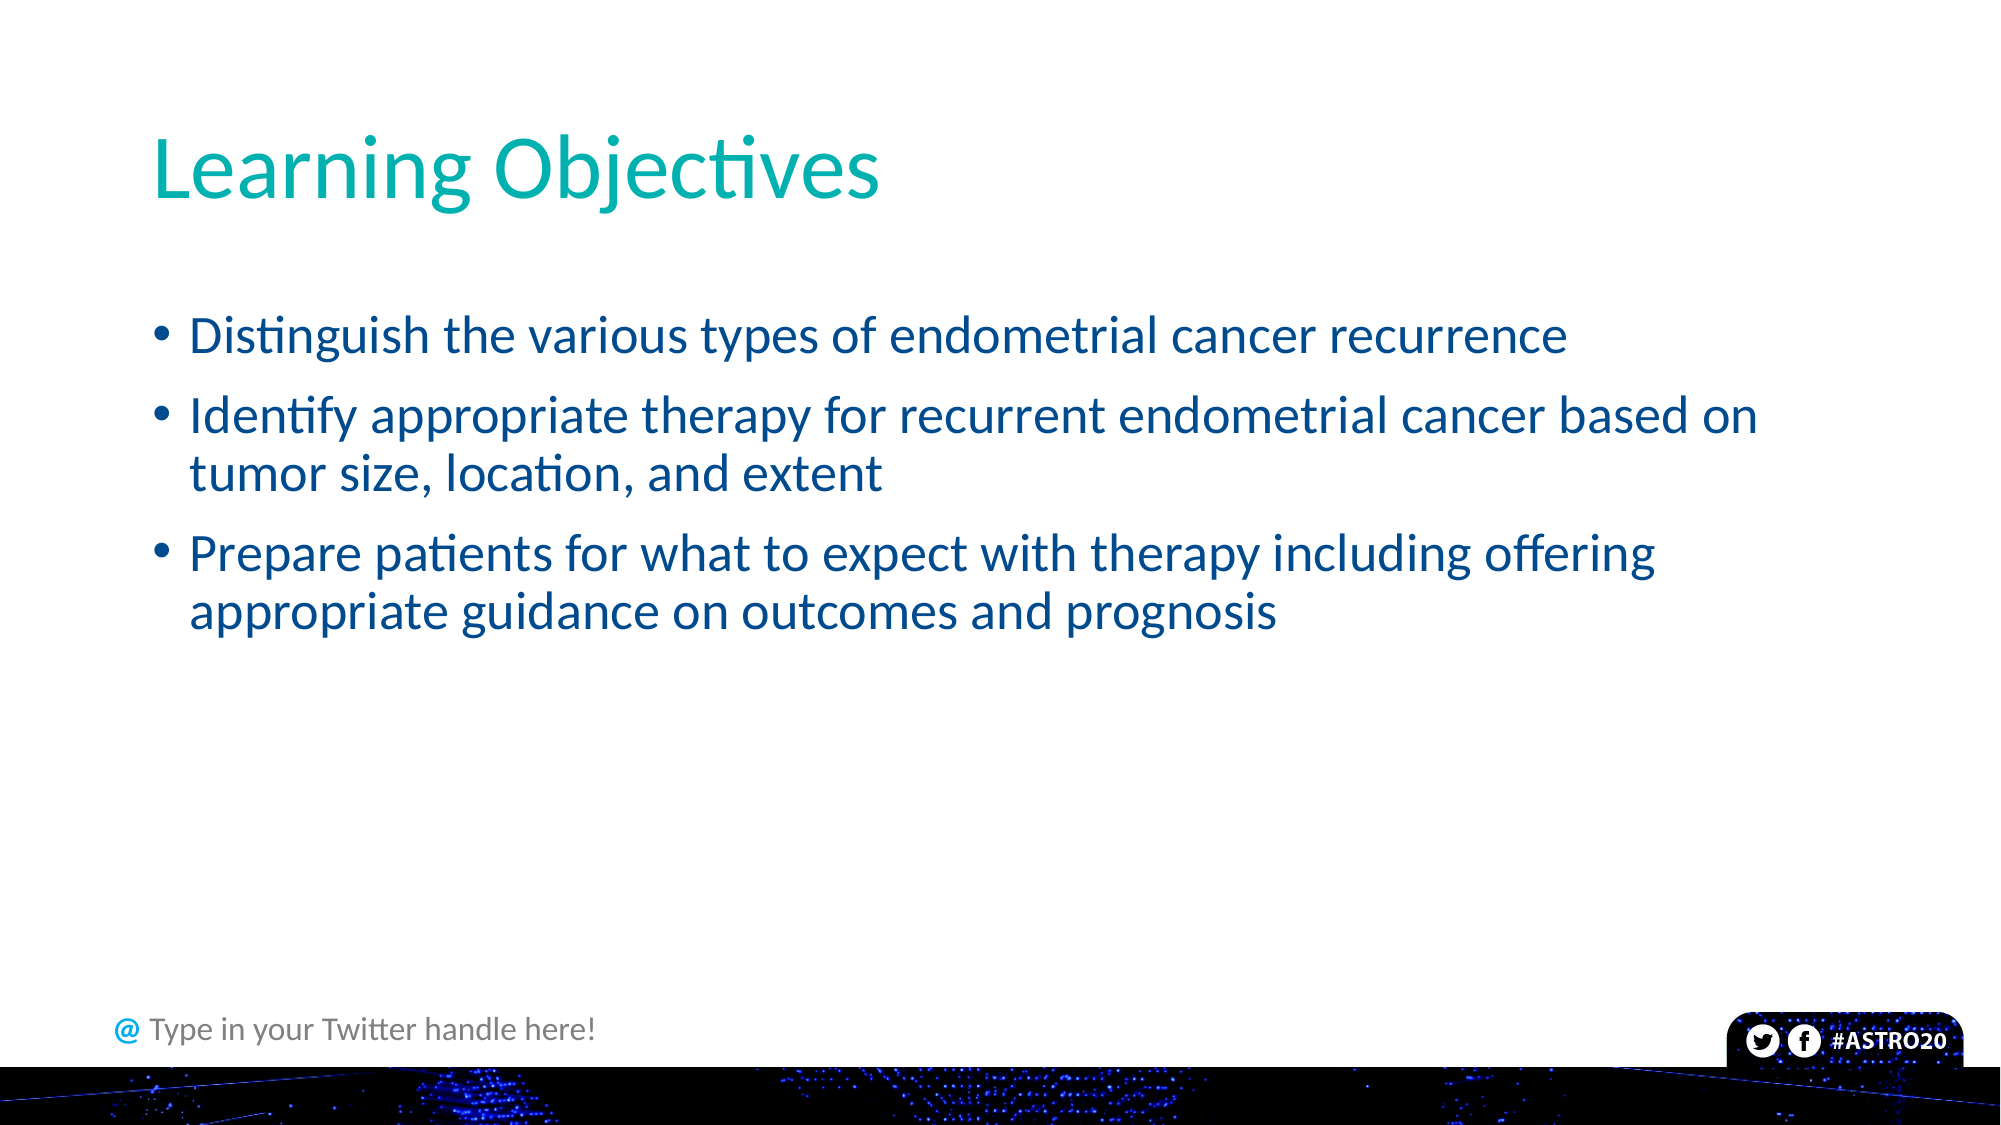

# Learning Objectives
Distinguish the various types of endometrial cancer recurrence
Identify appropriate therapy for recurrent endometrial cancer based on tumor size, location, and extent
Prepare patients for what to expect with therapy including offering appropriate guidance on outcomes and prognosis